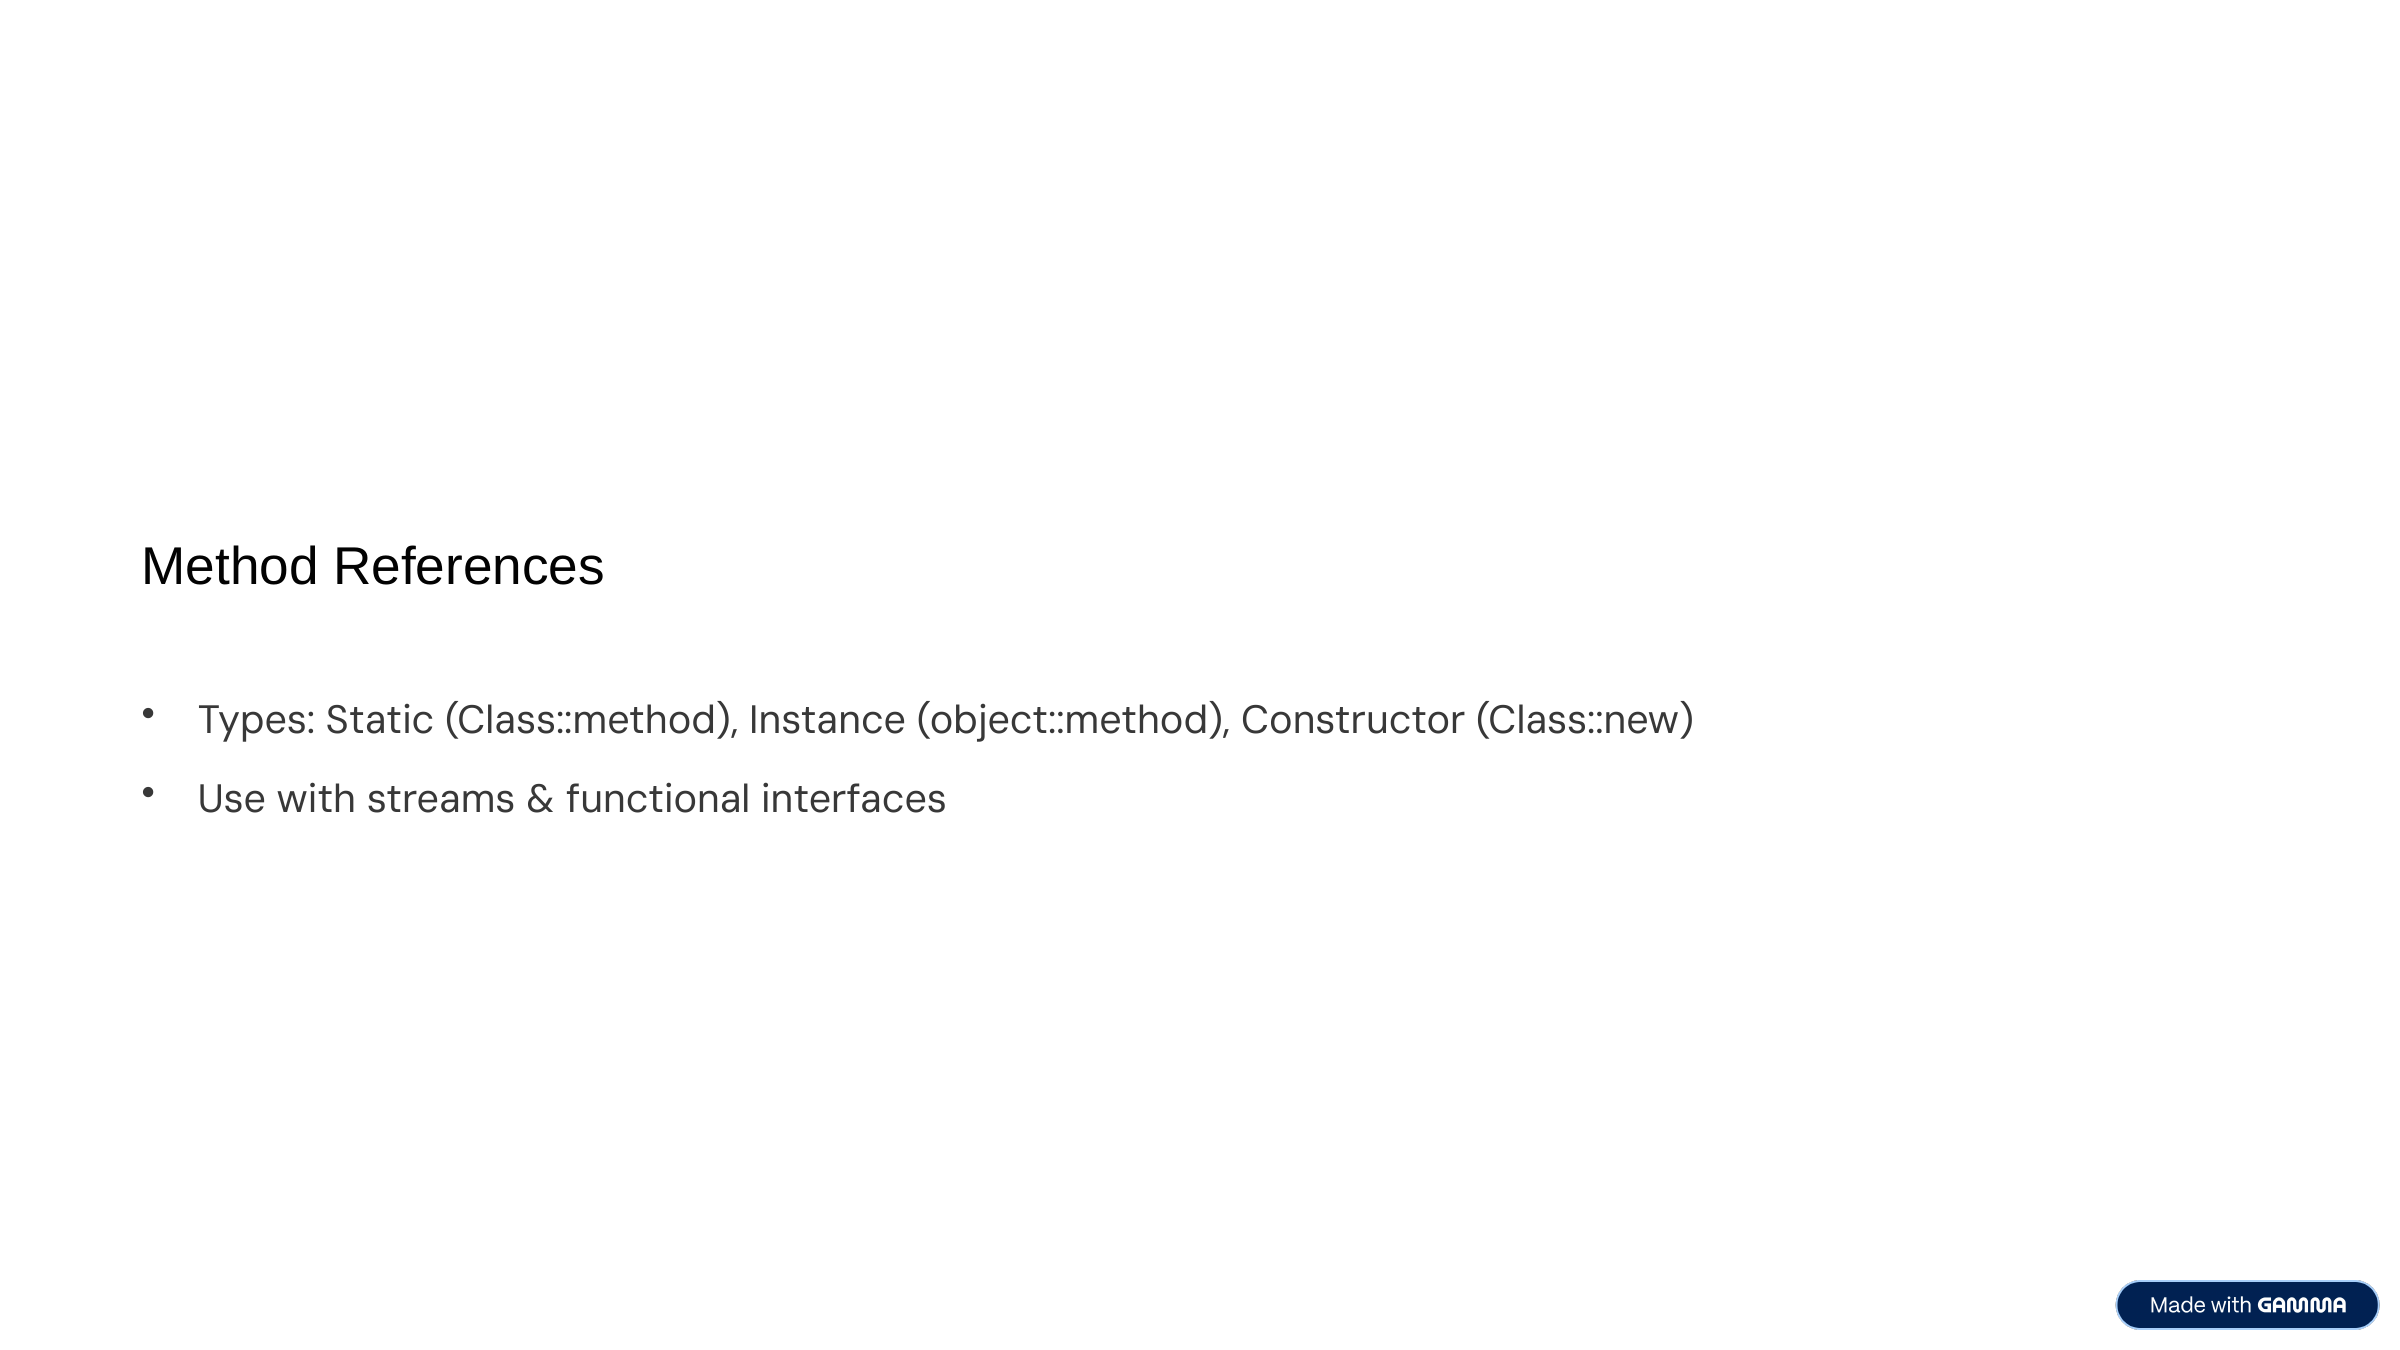

Method References
Types: Static (Class::method), Instance (object::method), Constructor (Class::new)
Use with streams & functional interfaces